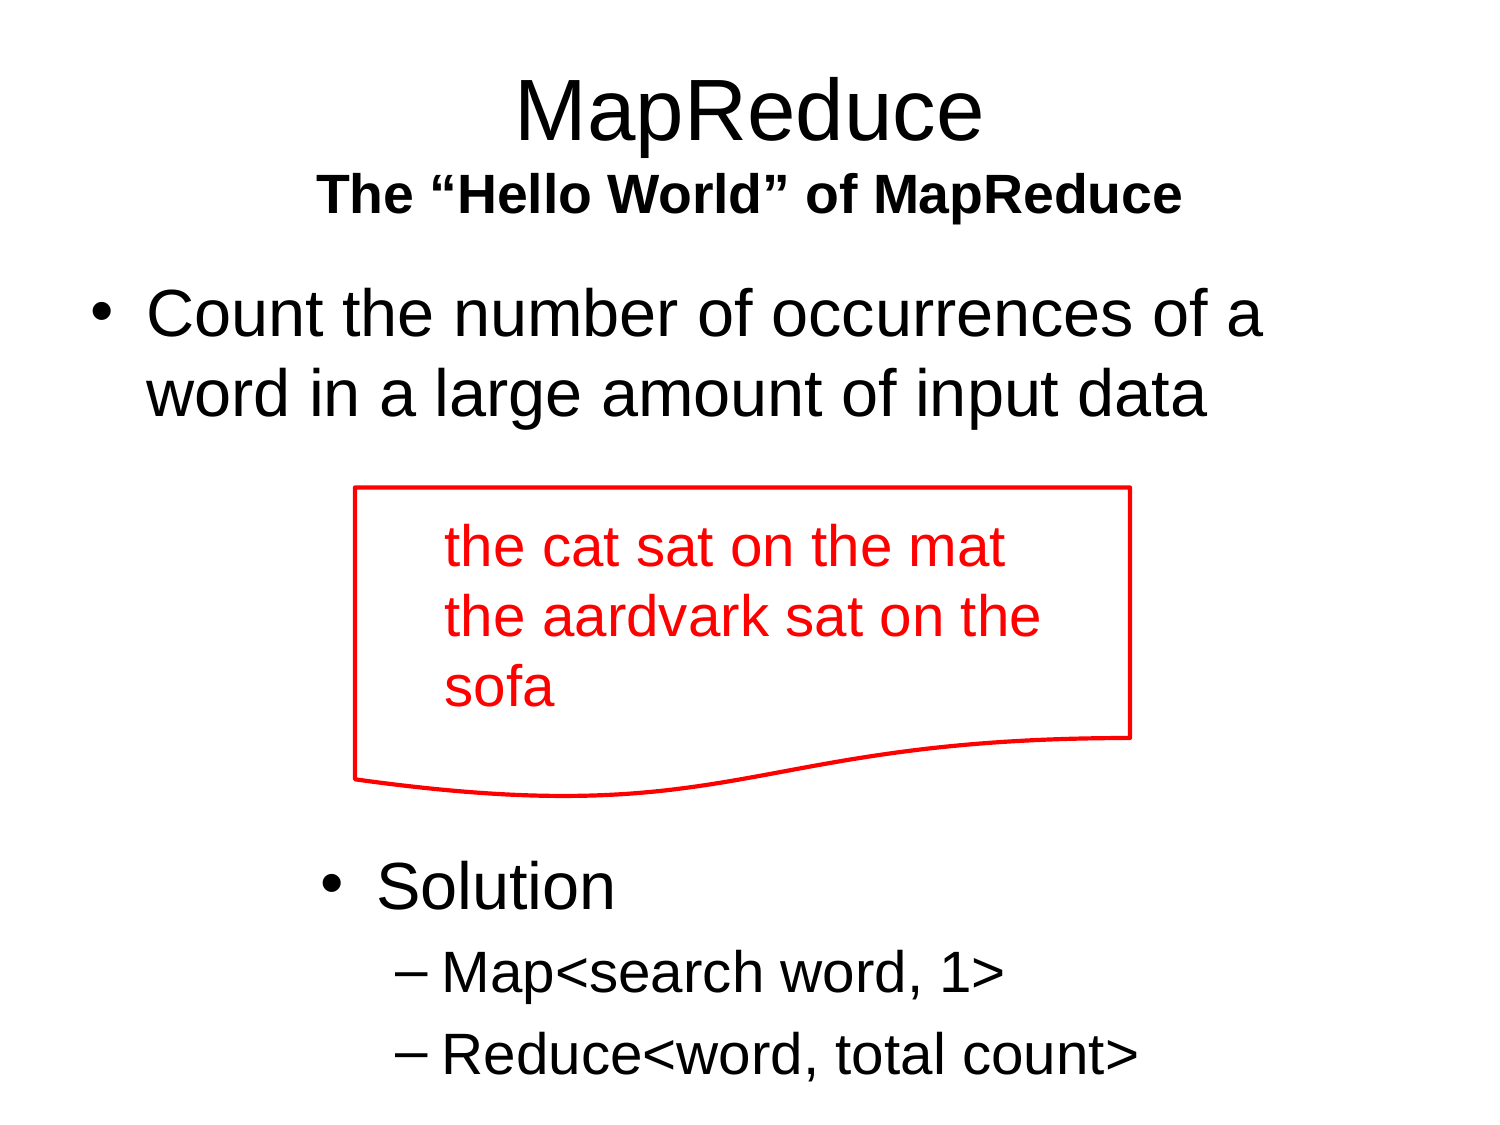

# MapReduce The “Hello World” of MapReduce
Count the number of occurrences of a word in a large amount of input data

the cat sat on the mat
the aardvark sat on the sofa

Solution
Map<search word, 1>
Reduce<word, total count>